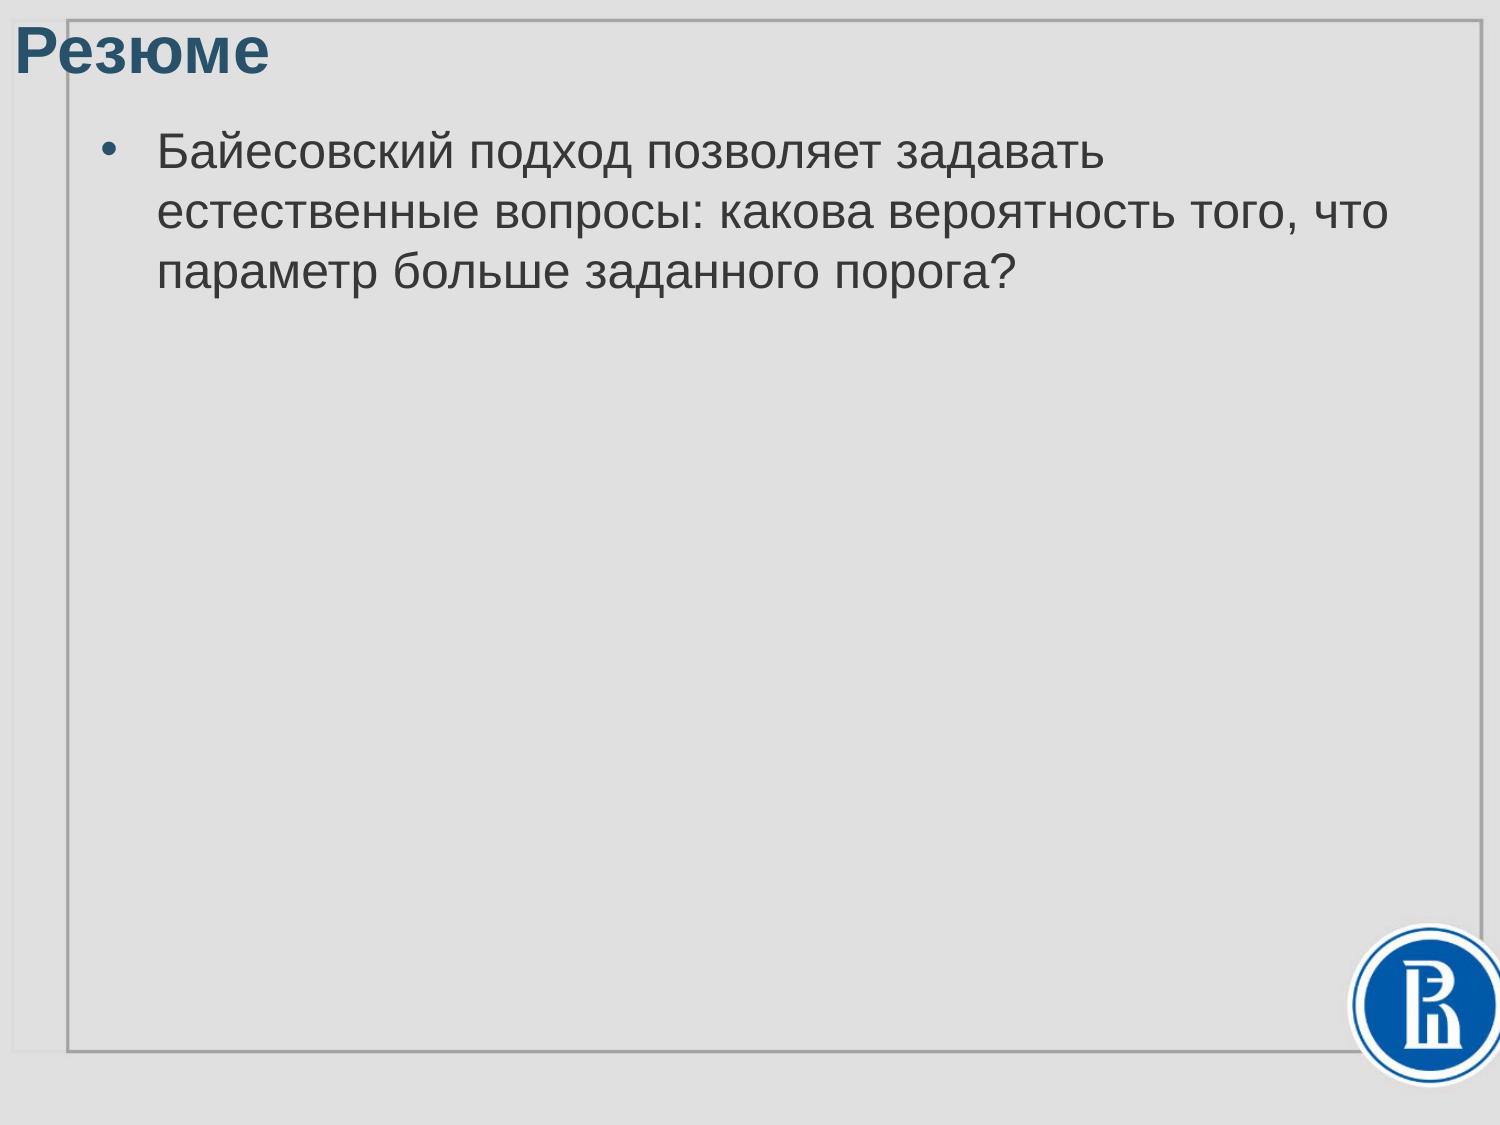

Резюме
Байесовский подход позволяет задавать естественные вопросы: какова вероятность того, что параметр больше заданного порога?